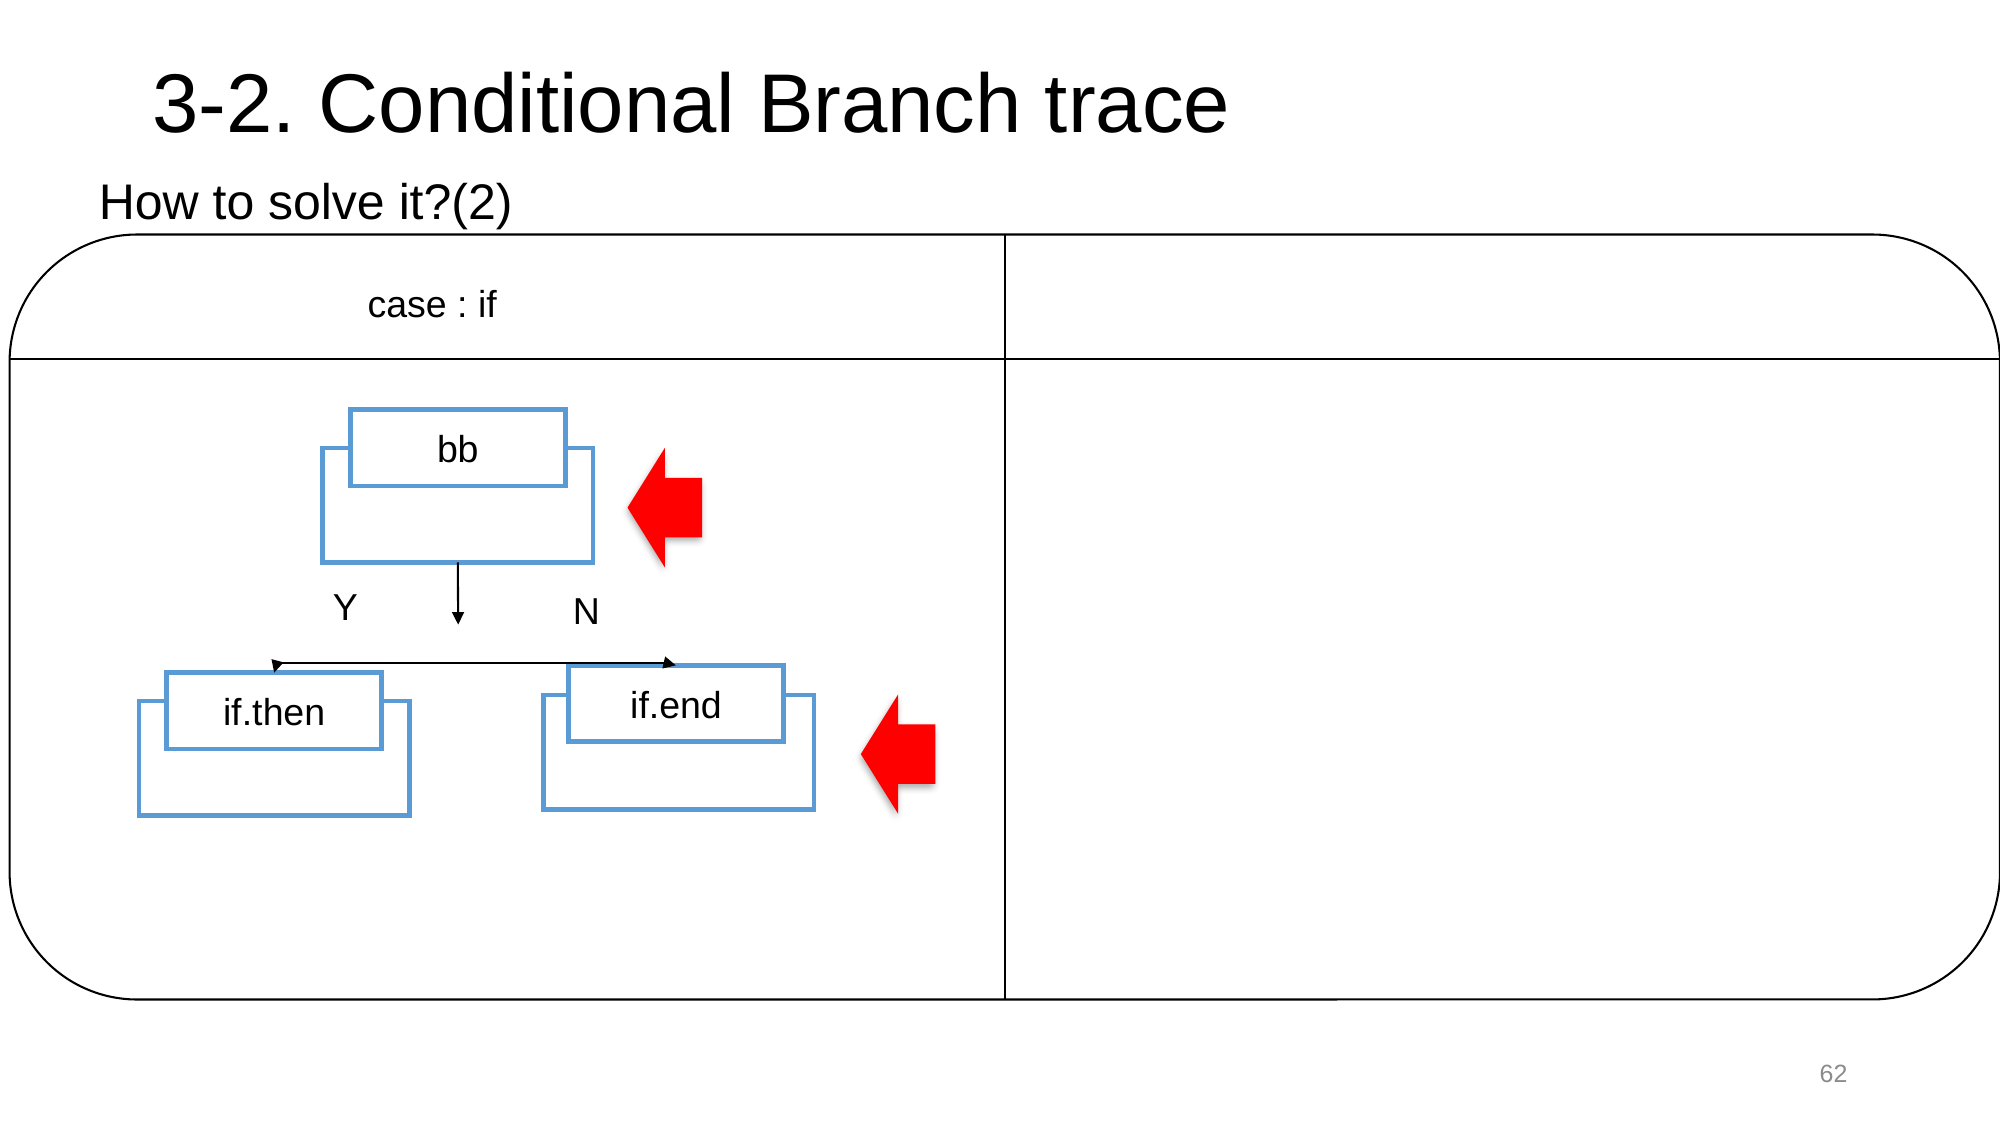

# 3-2. Conditional Branch trace
How to solve it?(2)

case : if
bb

Y
N
if.end
if.then

62